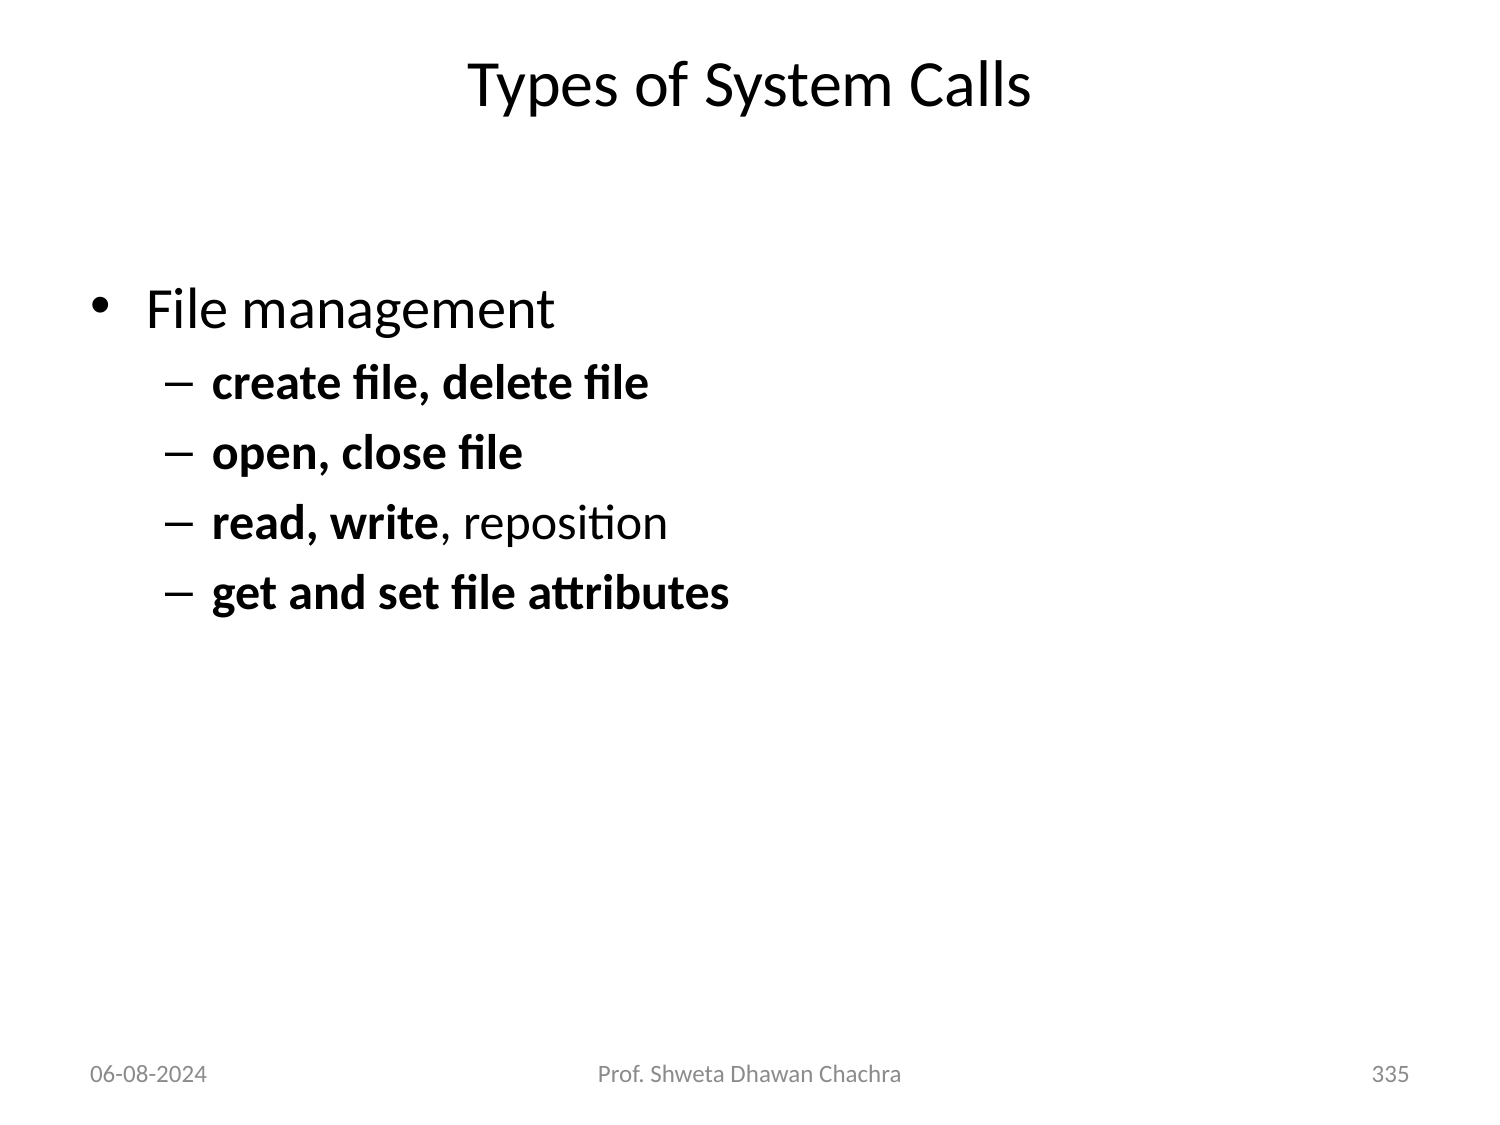

# Types of System Calls
File management
create file, delete file
open, close file
read, write, reposition
get and set file attributes

06-08-2024
Prof. Shweta Dhawan Chachra
335